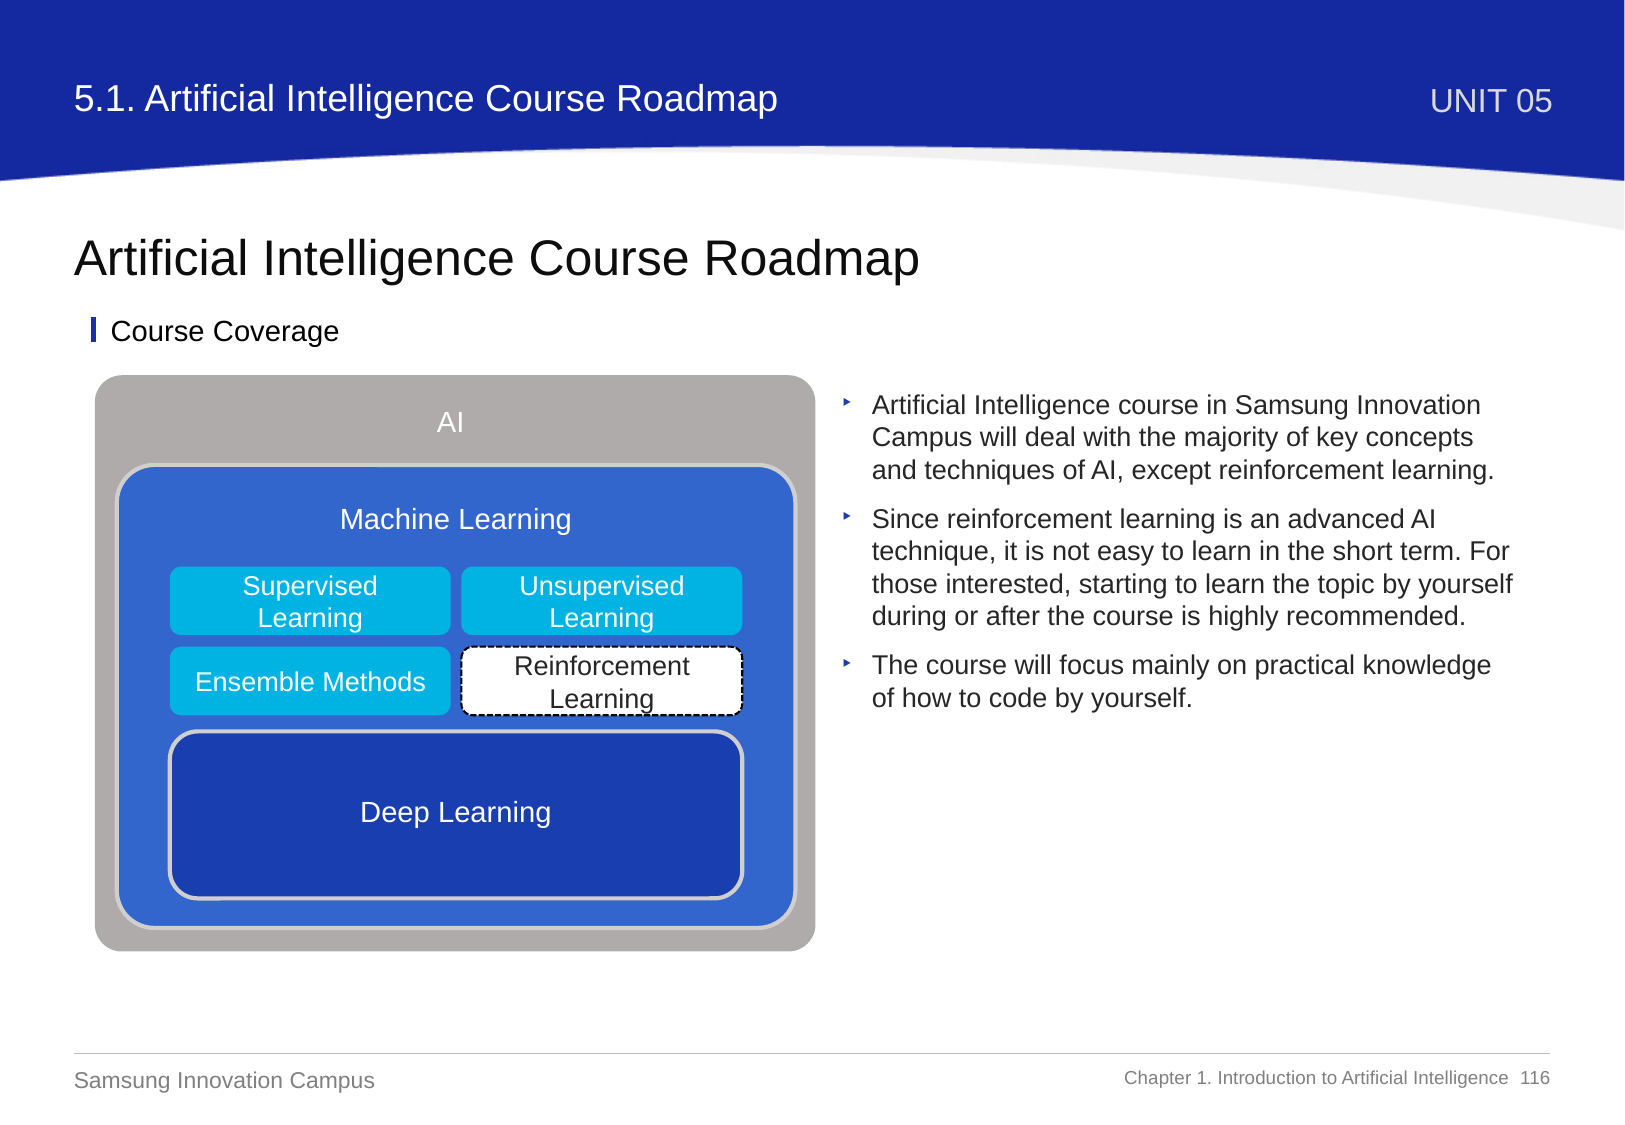

5.1. Artificial Intelligence Course Roadmap
UNIT 05
Artificial Intelligence Course Roadmap
Course Coverage

AI

Machine Learning
Supervised Learning
Unsupervised Learning
Ensemble Methods
Reinforcement Learning

Deep Learning
Artificial Intelligence course in Samsung Innovation Campus will deal with the majority of key concepts and techniques of AI, except reinforcement learning.
Since reinforcement learning is an advanced AI technique, it is not easy to learn in the short term. For those interested, starting to learn the topic by yourself during or after the course is highly recommended.
The course will focus mainly on practical knowledge of how to code by yourself.